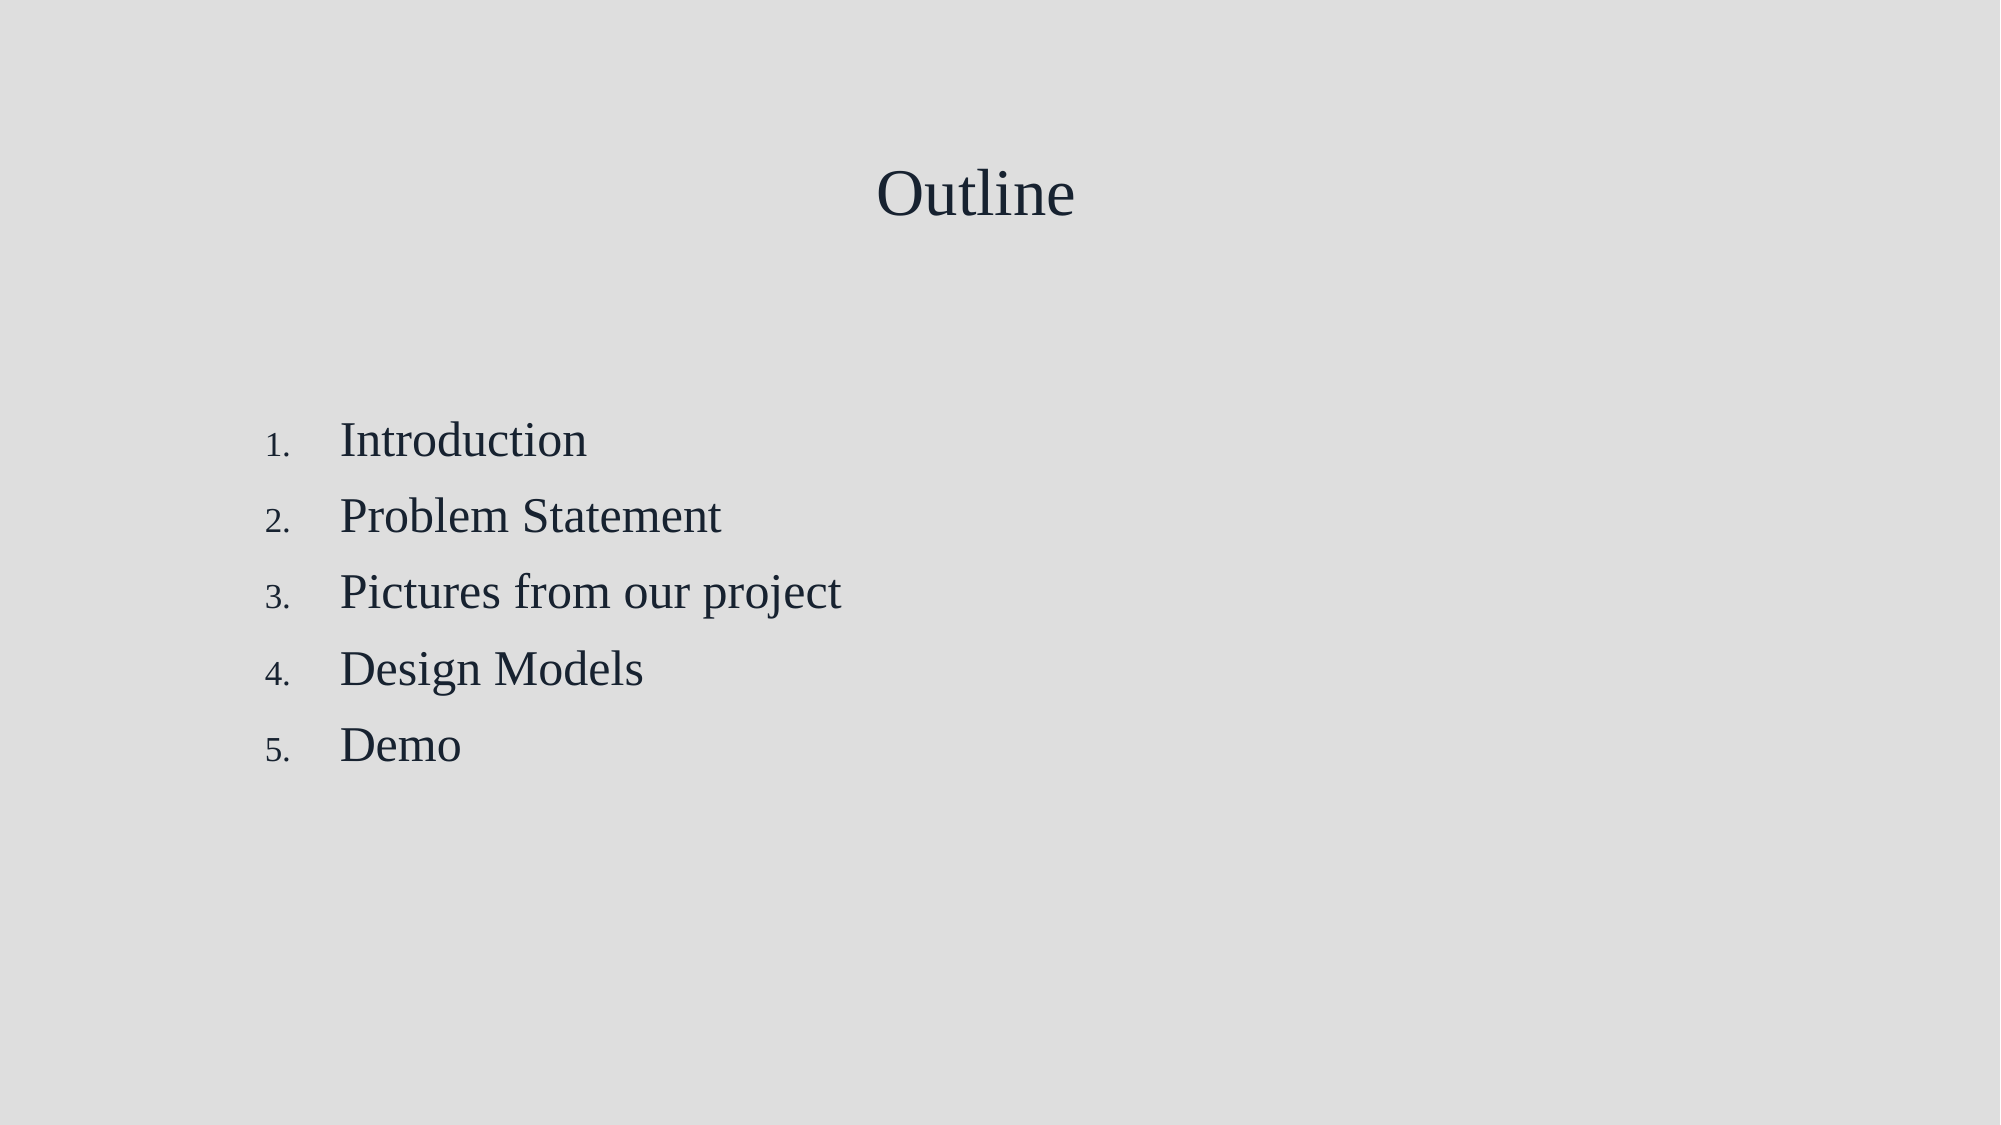

Introduction
Problem Statement
Pictures from our project
Design Models
Demo
# Outline